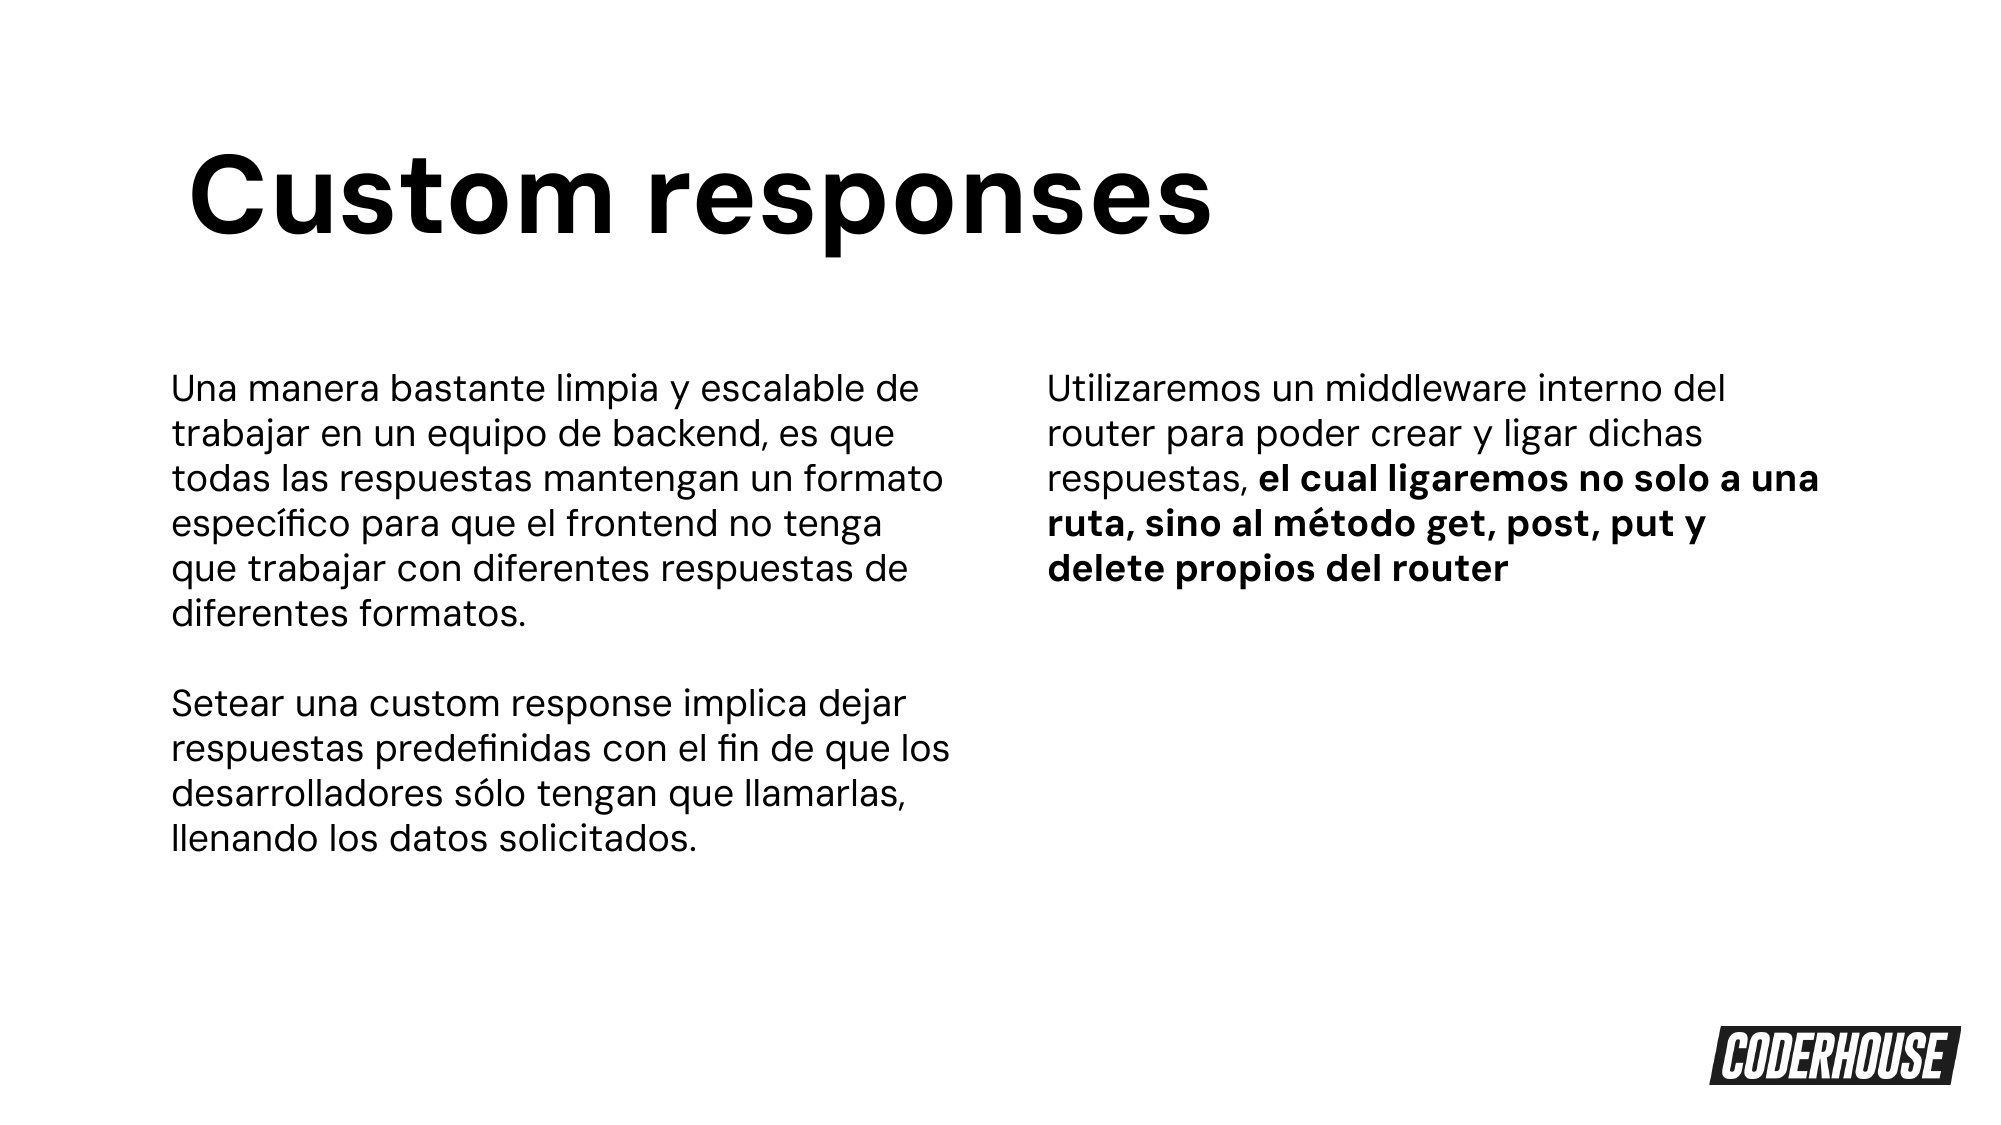

Custom responses
Una manera bastante limpia y escalable de trabajar en un equipo de backend, es que todas las respuestas mantengan un formato específico para que el frontend no tenga que trabajar con diferentes respuestas de diferentes formatos.

Setear una custom response implica dejar respuestas predefinidas con el fin de que los desarrolladores sólo tengan que llamarlas, llenando los datos solicitados.

Utilizaremos un middleware interno del router para poder crear y ligar dichas respuestas, el cual ligaremos no solo a una ruta, sino al método get, post, put y delete propios del router